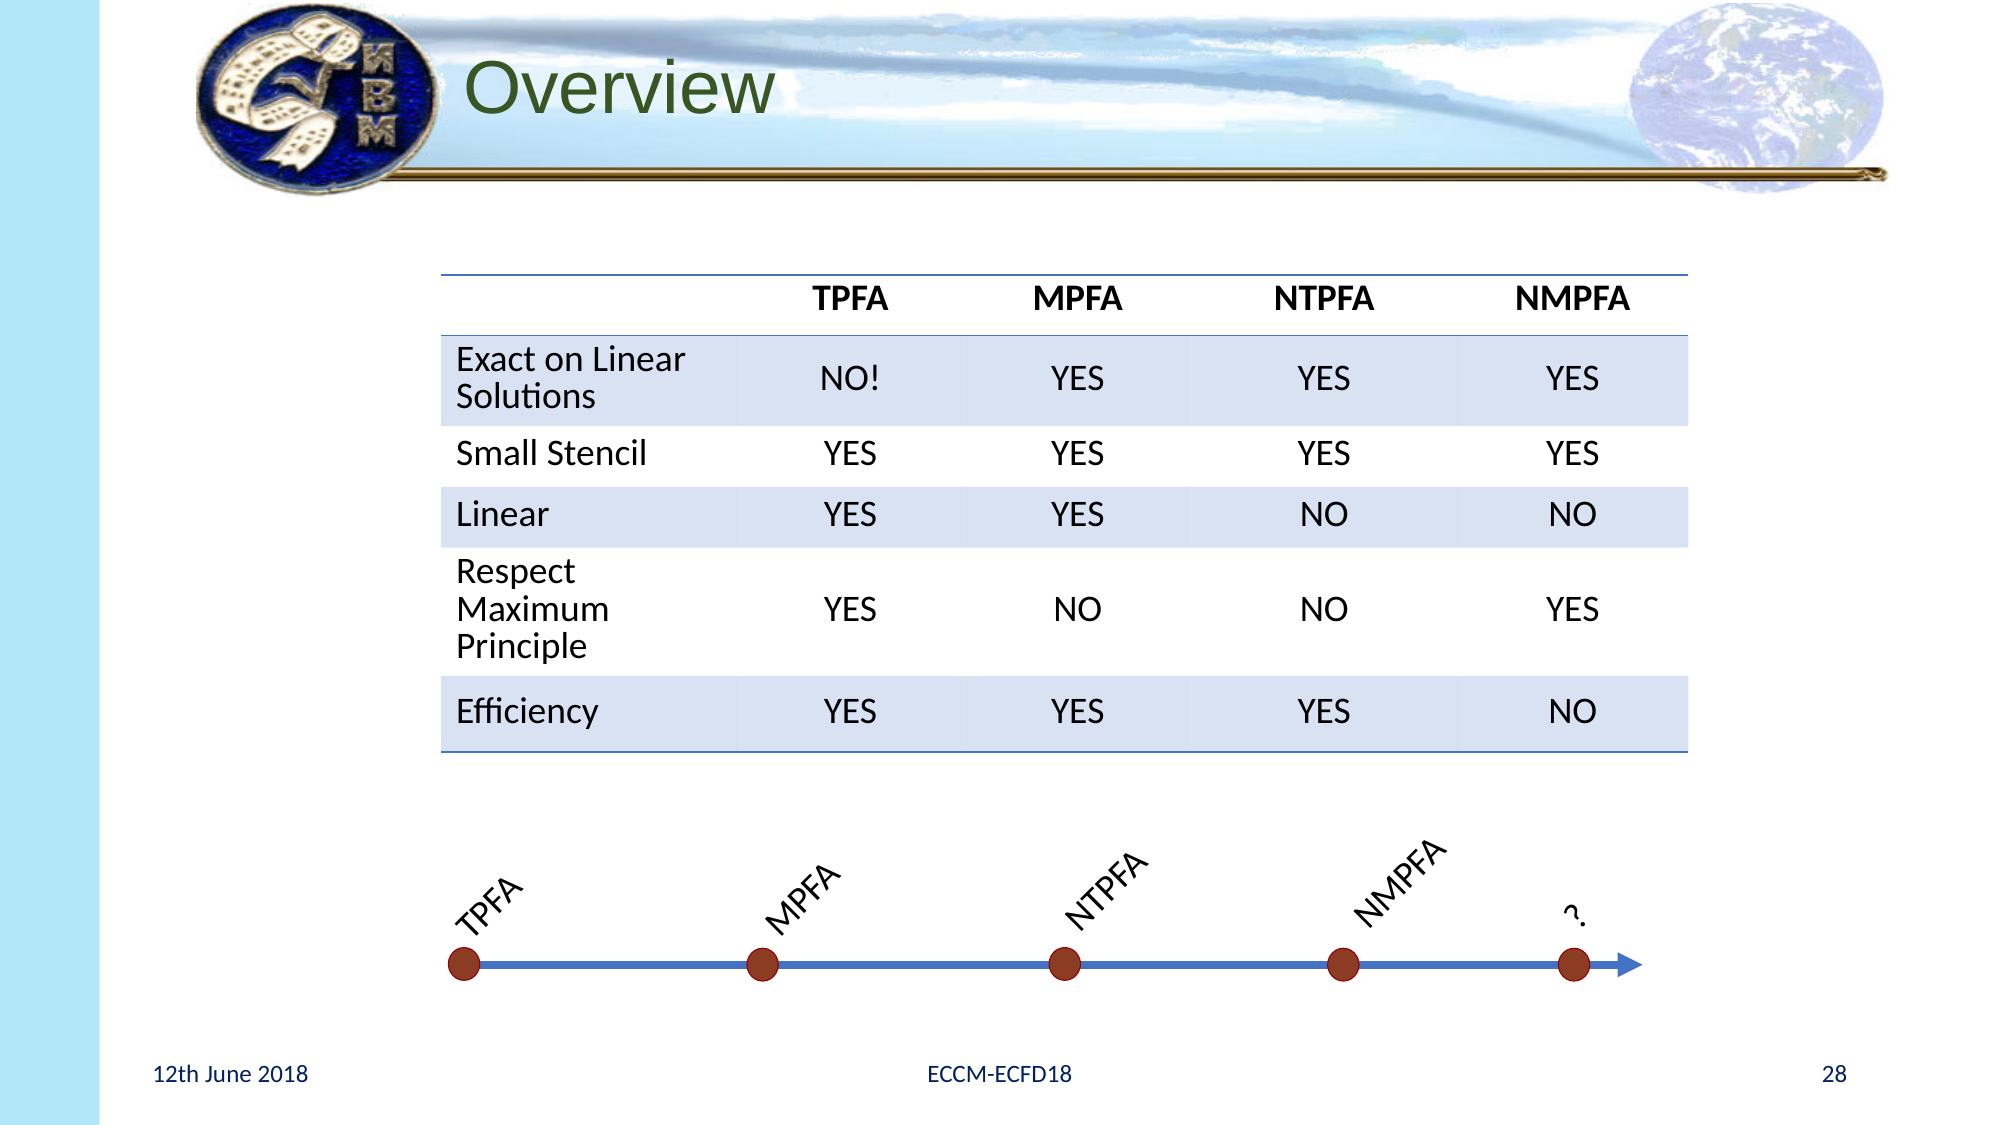

# Overview
|  | TPFA | MPFA | NTPFA | NMPFA |
| --- | --- | --- | --- | --- |
| Exact on Linear Solutions | NO! | YES | YES | YES |
| Small Stencil | YES | YES | YES | YES |
| Linear | YES | YES | NO | NO |
| Respect Maximum Principle | YES | NO | NO | YES |
| Efficiency | YES | YES | YES | NO |
NMPFA
NTPFA
MPFA
TPFA
?

12th June 2018
ECCM-ECFD18
28